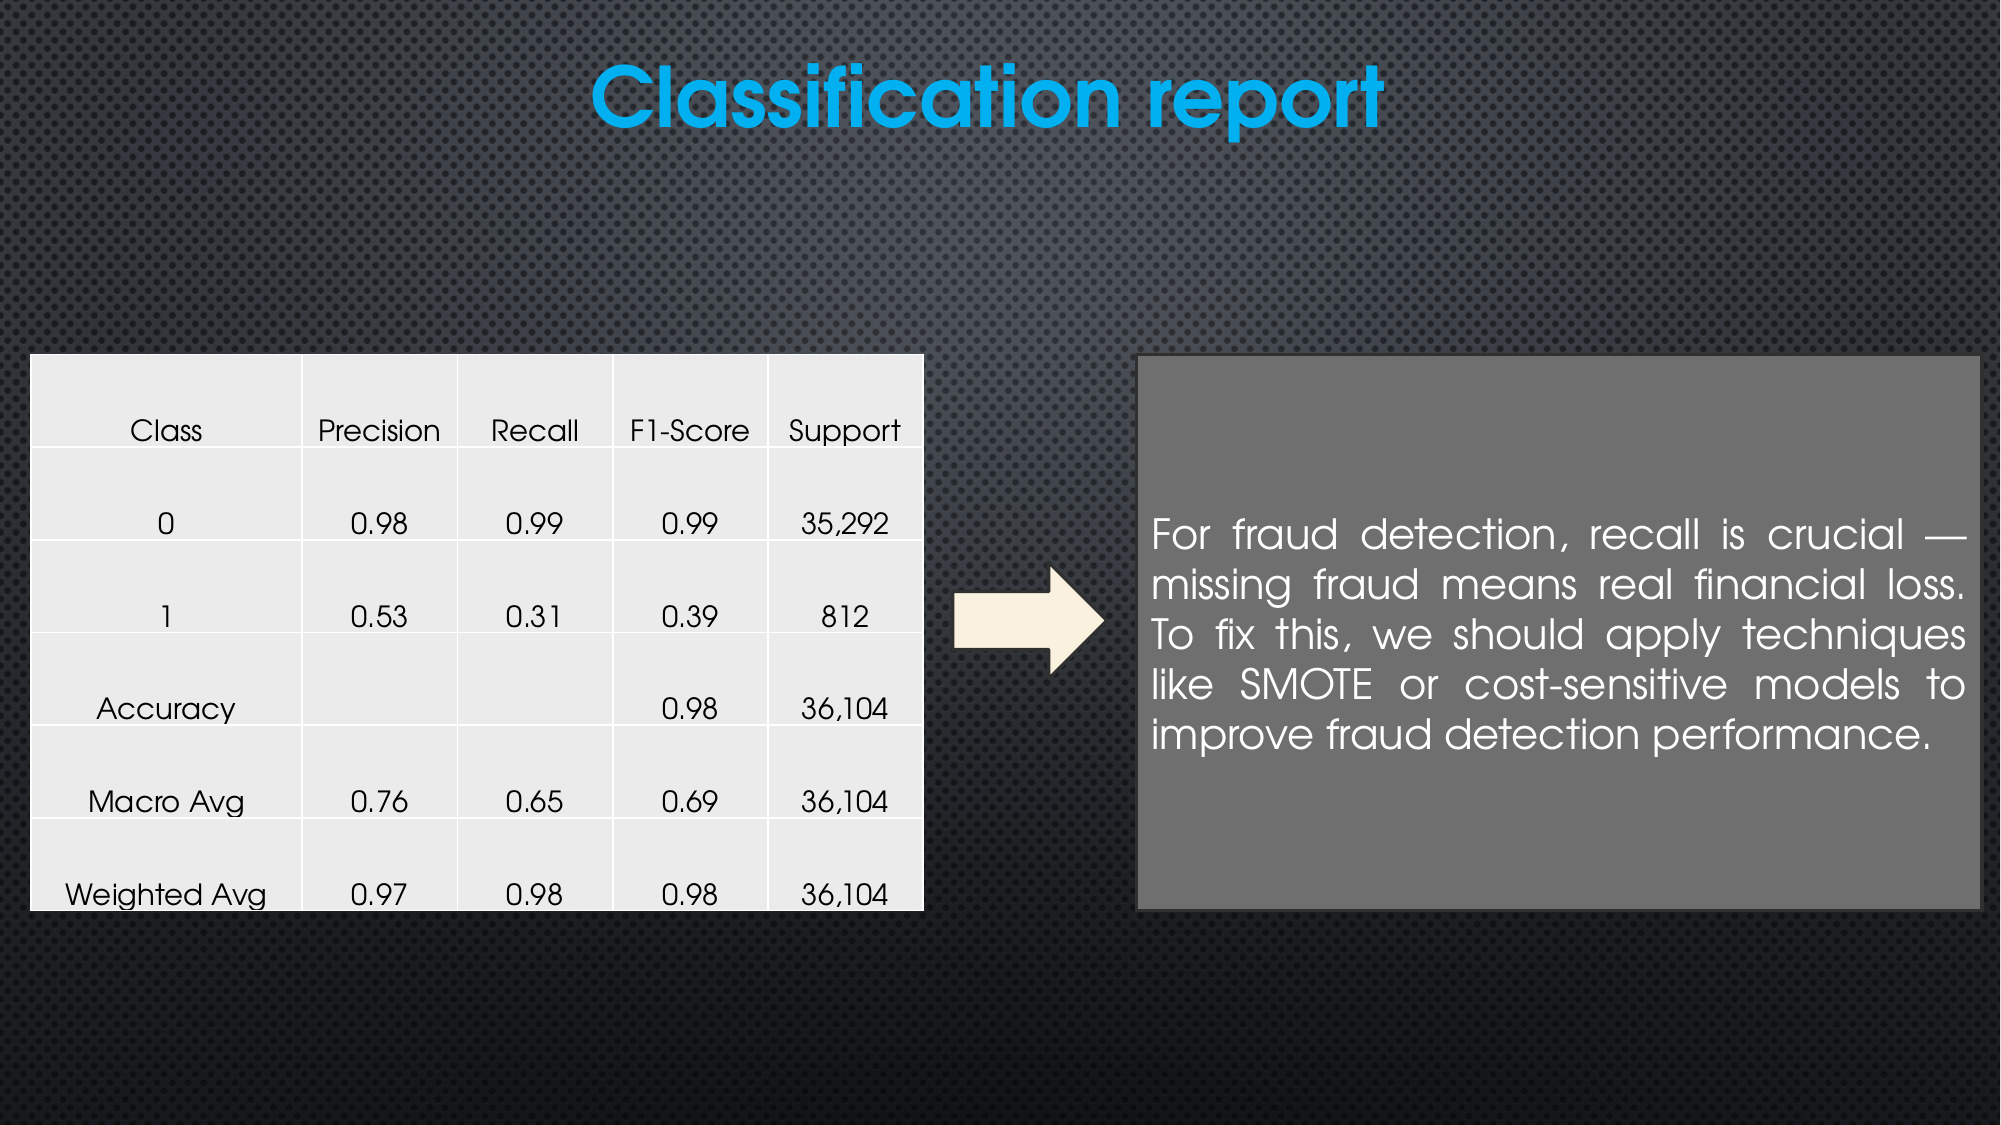

Classification report
| Class | Precision | Recall | F1-Score | Support |
| --- | --- | --- | --- | --- |
| 0 | 0.98 | 0.99 | 0.99 | 35,292 |
| 1 | 0.53 | 0.31 | 0.39 | 812 |
| Accuracy |  |  | 0.98 | 36,104 |
| Macro Avg | 0.76 | 0.65 | 0.69 | 36,104 |
| Weighted Avg | 0.97 | 0.98 | 0.98 | 36,104 |
For fraud detection, recall is crucial — missing fraud means real financial loss.
To fix this, we should apply techniques like SMOTE or cost-sensitive models to improve fraud detection performance.